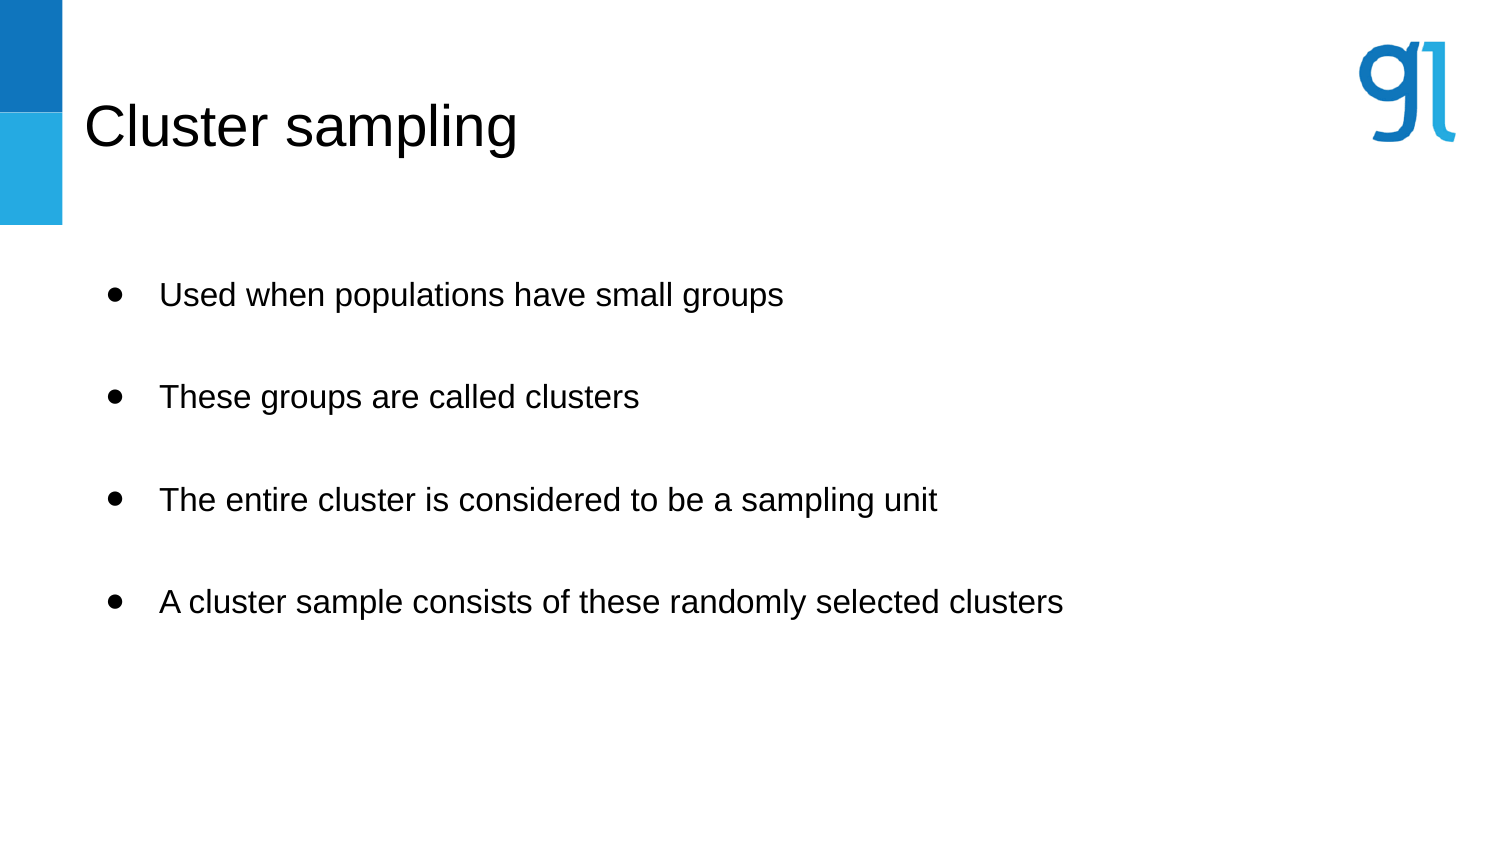

# Cluster sampling
Used when populations have small groups
These groups are called clusters
The entire cluster is considered to be a sampling unit
A cluster sample consists of these randomly selected clusters